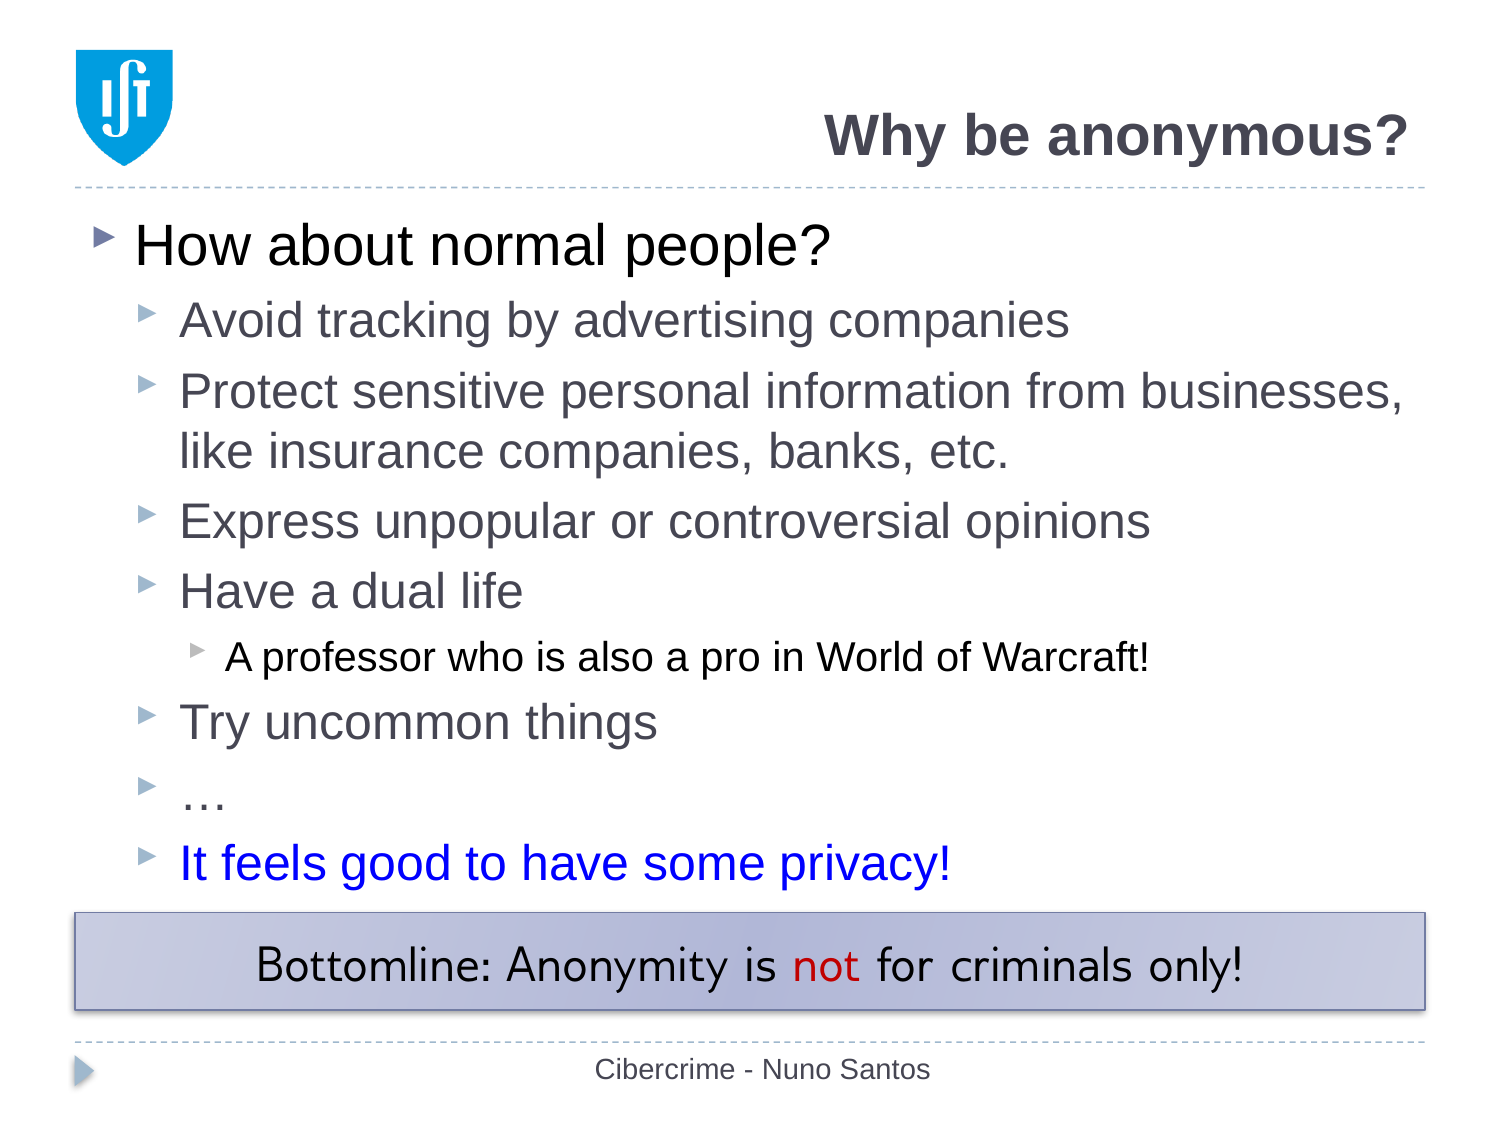

# Why be anonymous?
How about normal people?
Avoid tracking by advertising companies
Protect sensitive personal information from businesses, like insurance companies, banks, etc.
Express unpopular or controversial opinions
Have a dual life
A professor who is also a pro in World of Warcraft!
Try uncommon things
…
It feels good to have some privacy!

Bottomline: Anonymity is not for criminals only!
Cibercrime - Nuno Santos